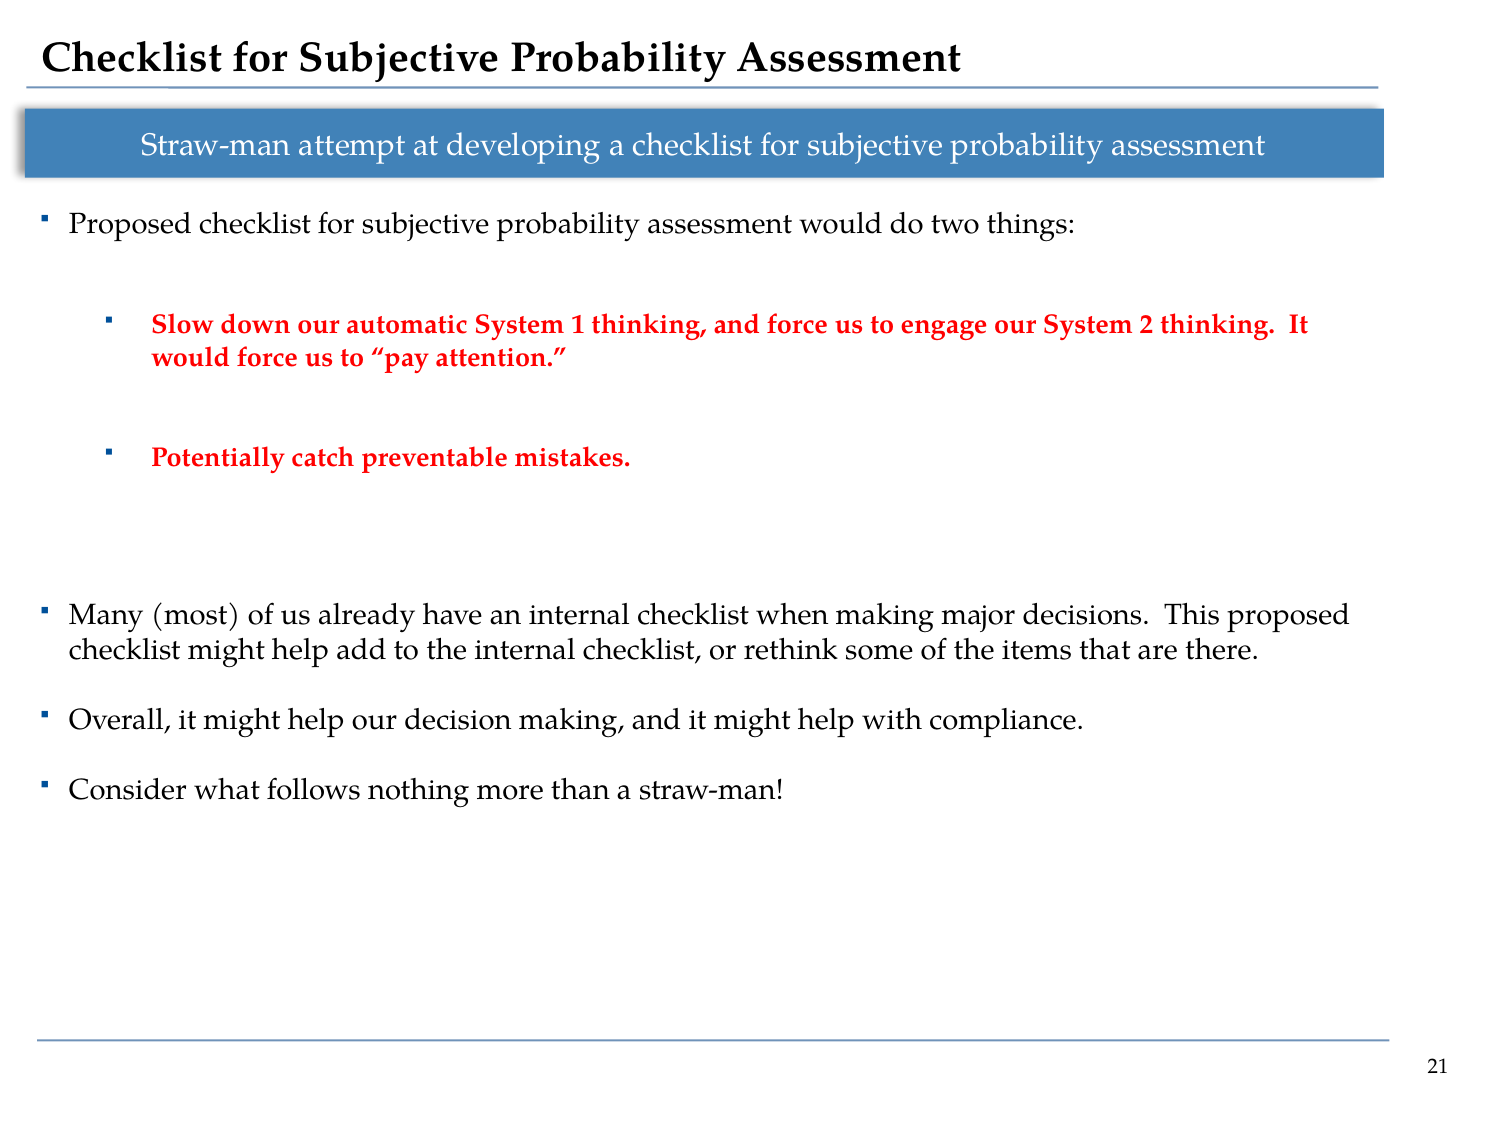

# Checklist for Subjective Probability Assessment
Straw-man attempt at developing a checklist for subjective probability assessment
Proposed checklist for subjective probability assessment would do two things:

Slow down our automatic System 1 thinking, and force us to engage our System 2 thinking.  It would force us to “pay attention.”

Potentially catch preventable mistakes.

Many (most) of us already have an internal checklist when making major decisions.  This proposed checklist might help add to the internal checklist, or rethink some of the items that are there.

Overall, it might help our decision making, and it might help with compliance.

Consider what follows nothing more than a straw-man!